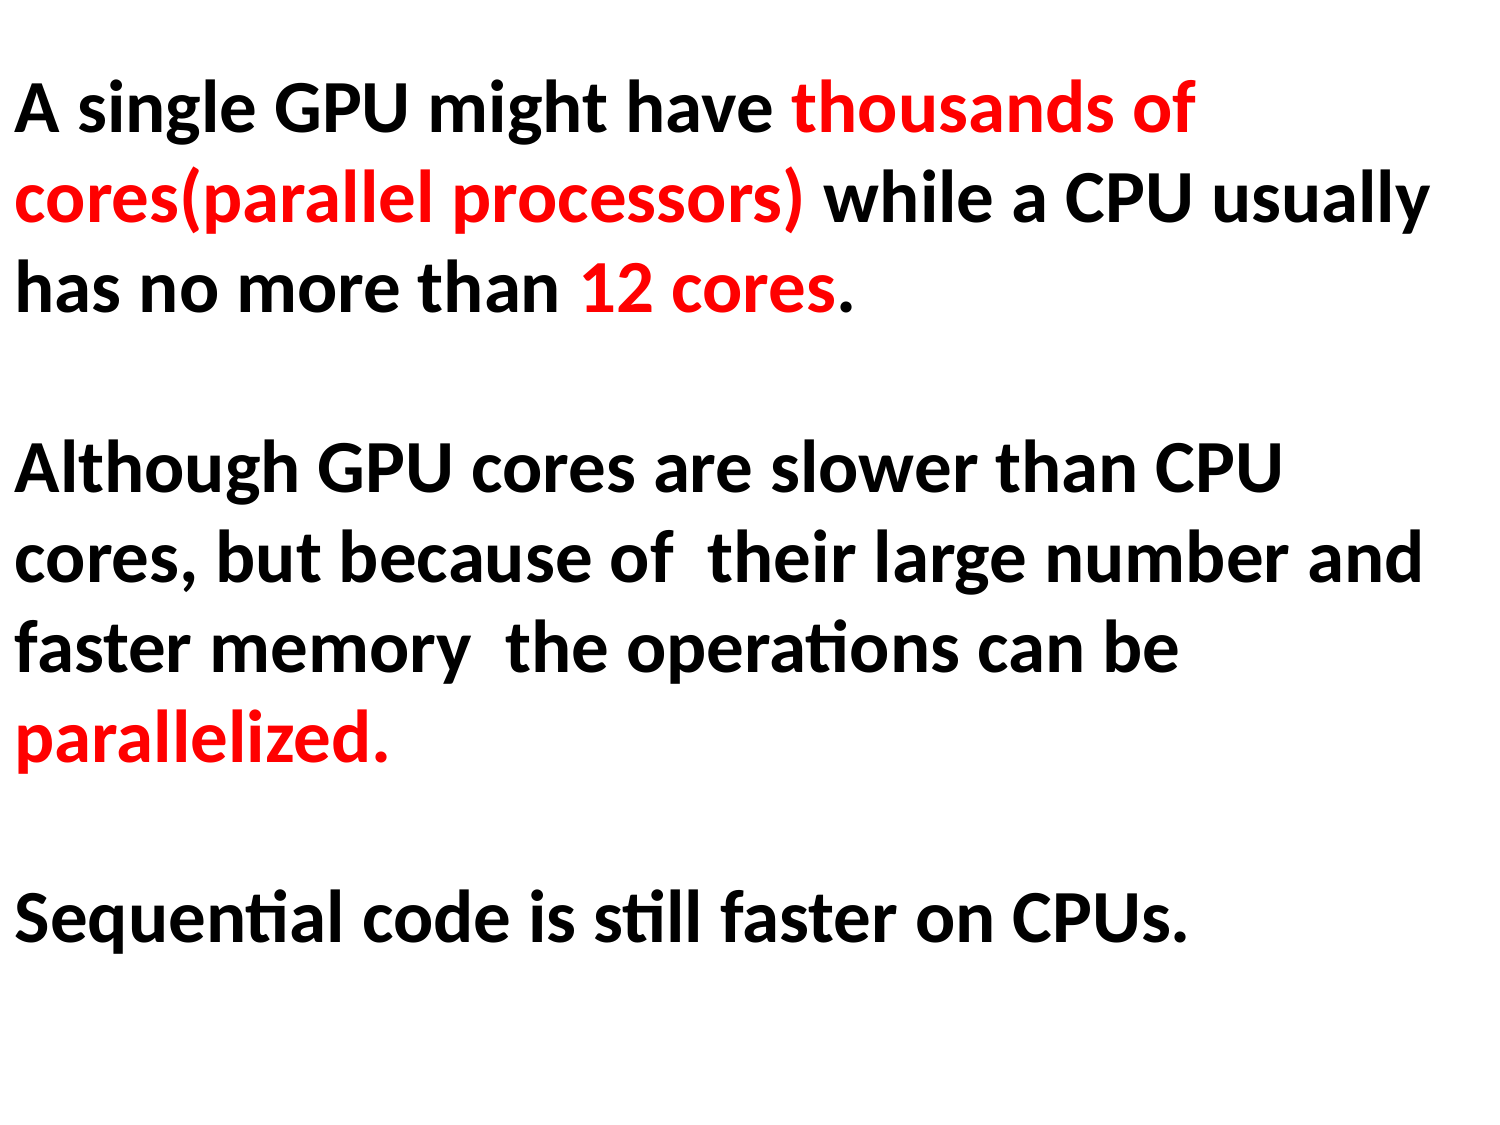

A single GPU might have thousands of cores(parallel processors) while a CPU usually has no more than 12 cores.

Although GPU cores are slower than CPU cores, but because of  their large number and faster memory  the operations can be parallelized.

Sequential code is still faster on CPUs.